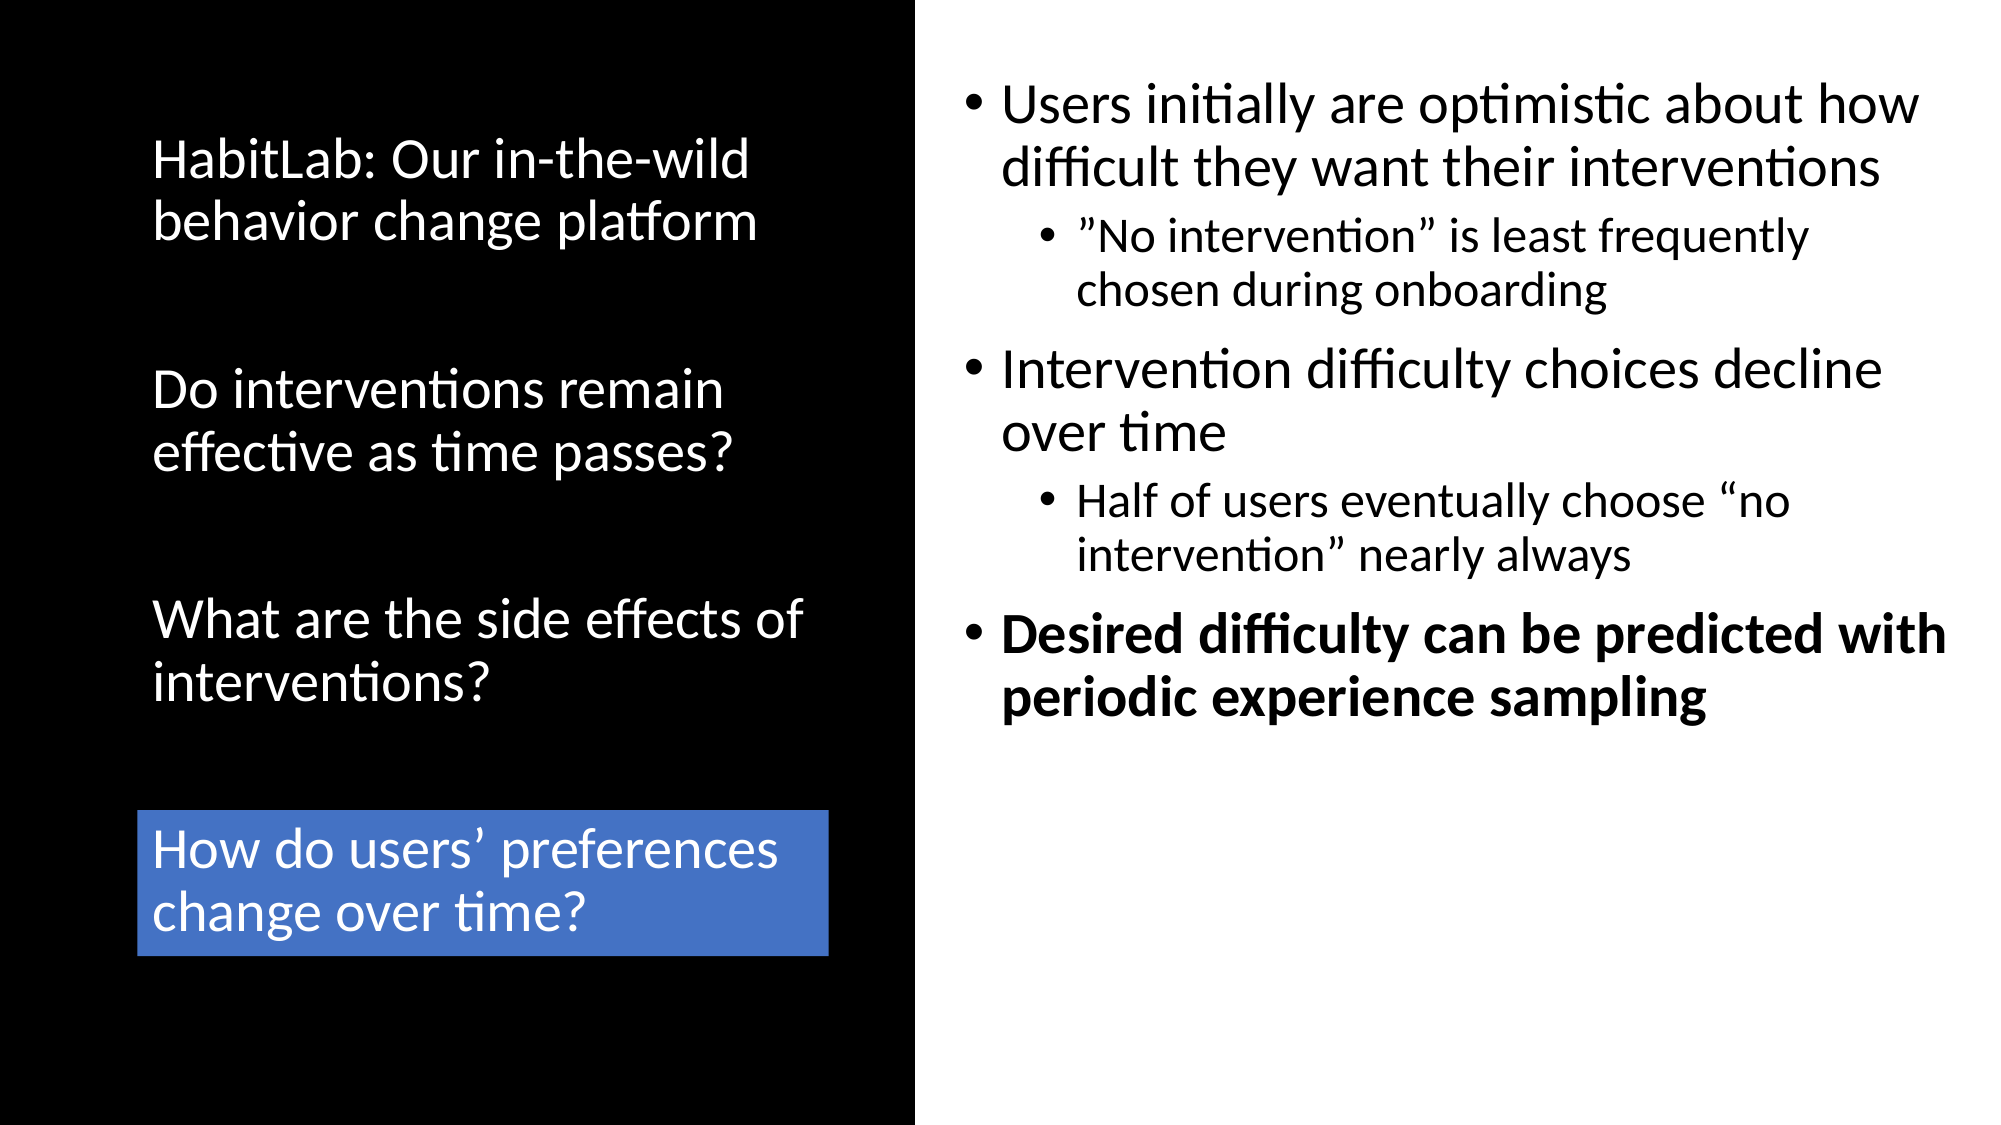

Users initially are optimistic about how difficult they want their interventions
”No intervention” is least frequently chosen during onboarding
Intervention difficulty choices decline over time
Half of users eventually choose “no intervention” nearly always
Desired difficulty can be predicted with periodic experience sampling
HabitLab: Our in-the-wild behavior change platform

Do interventions remain effective as time passes?

What are the side effects of interventions?

How do users’ preferences change over time?

191